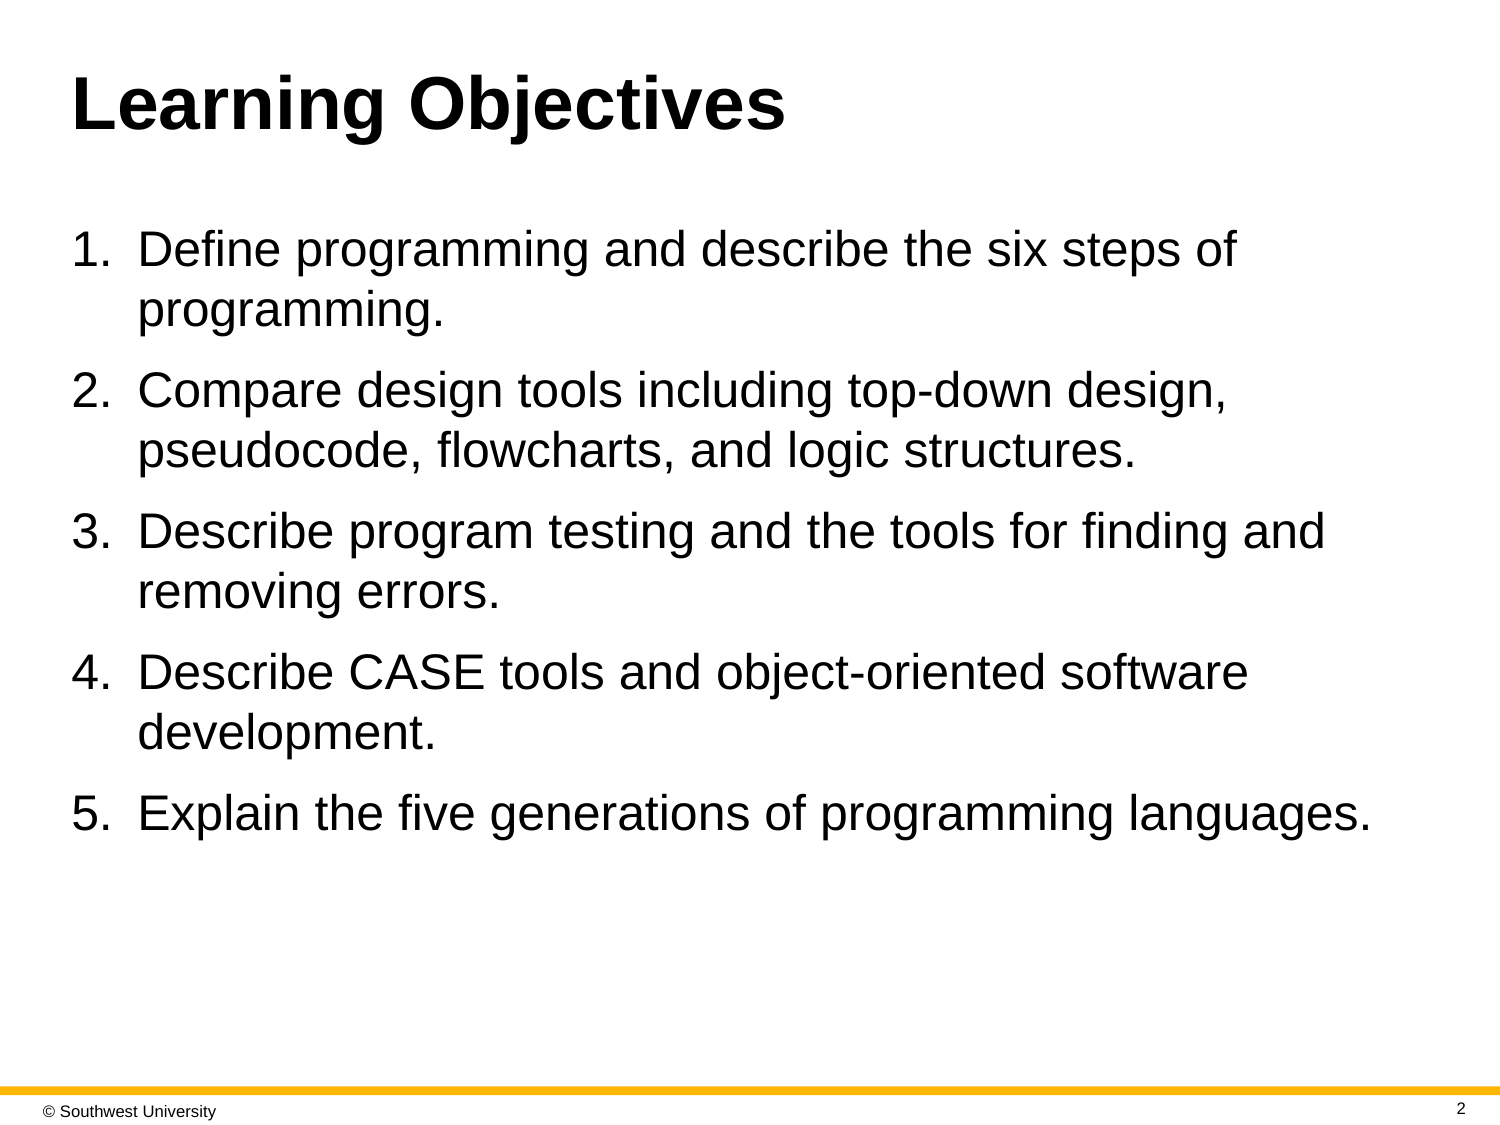

# Learning Objectives
Define programming and describe the six steps of programming.
Compare design tools including top-down design, pseudocode, flowcharts, and logic structures.
Describe program testing and the tools for finding and removing errors.
Describe C A S E tools and object-oriented software development.
Explain the five generations of programming languages.
2